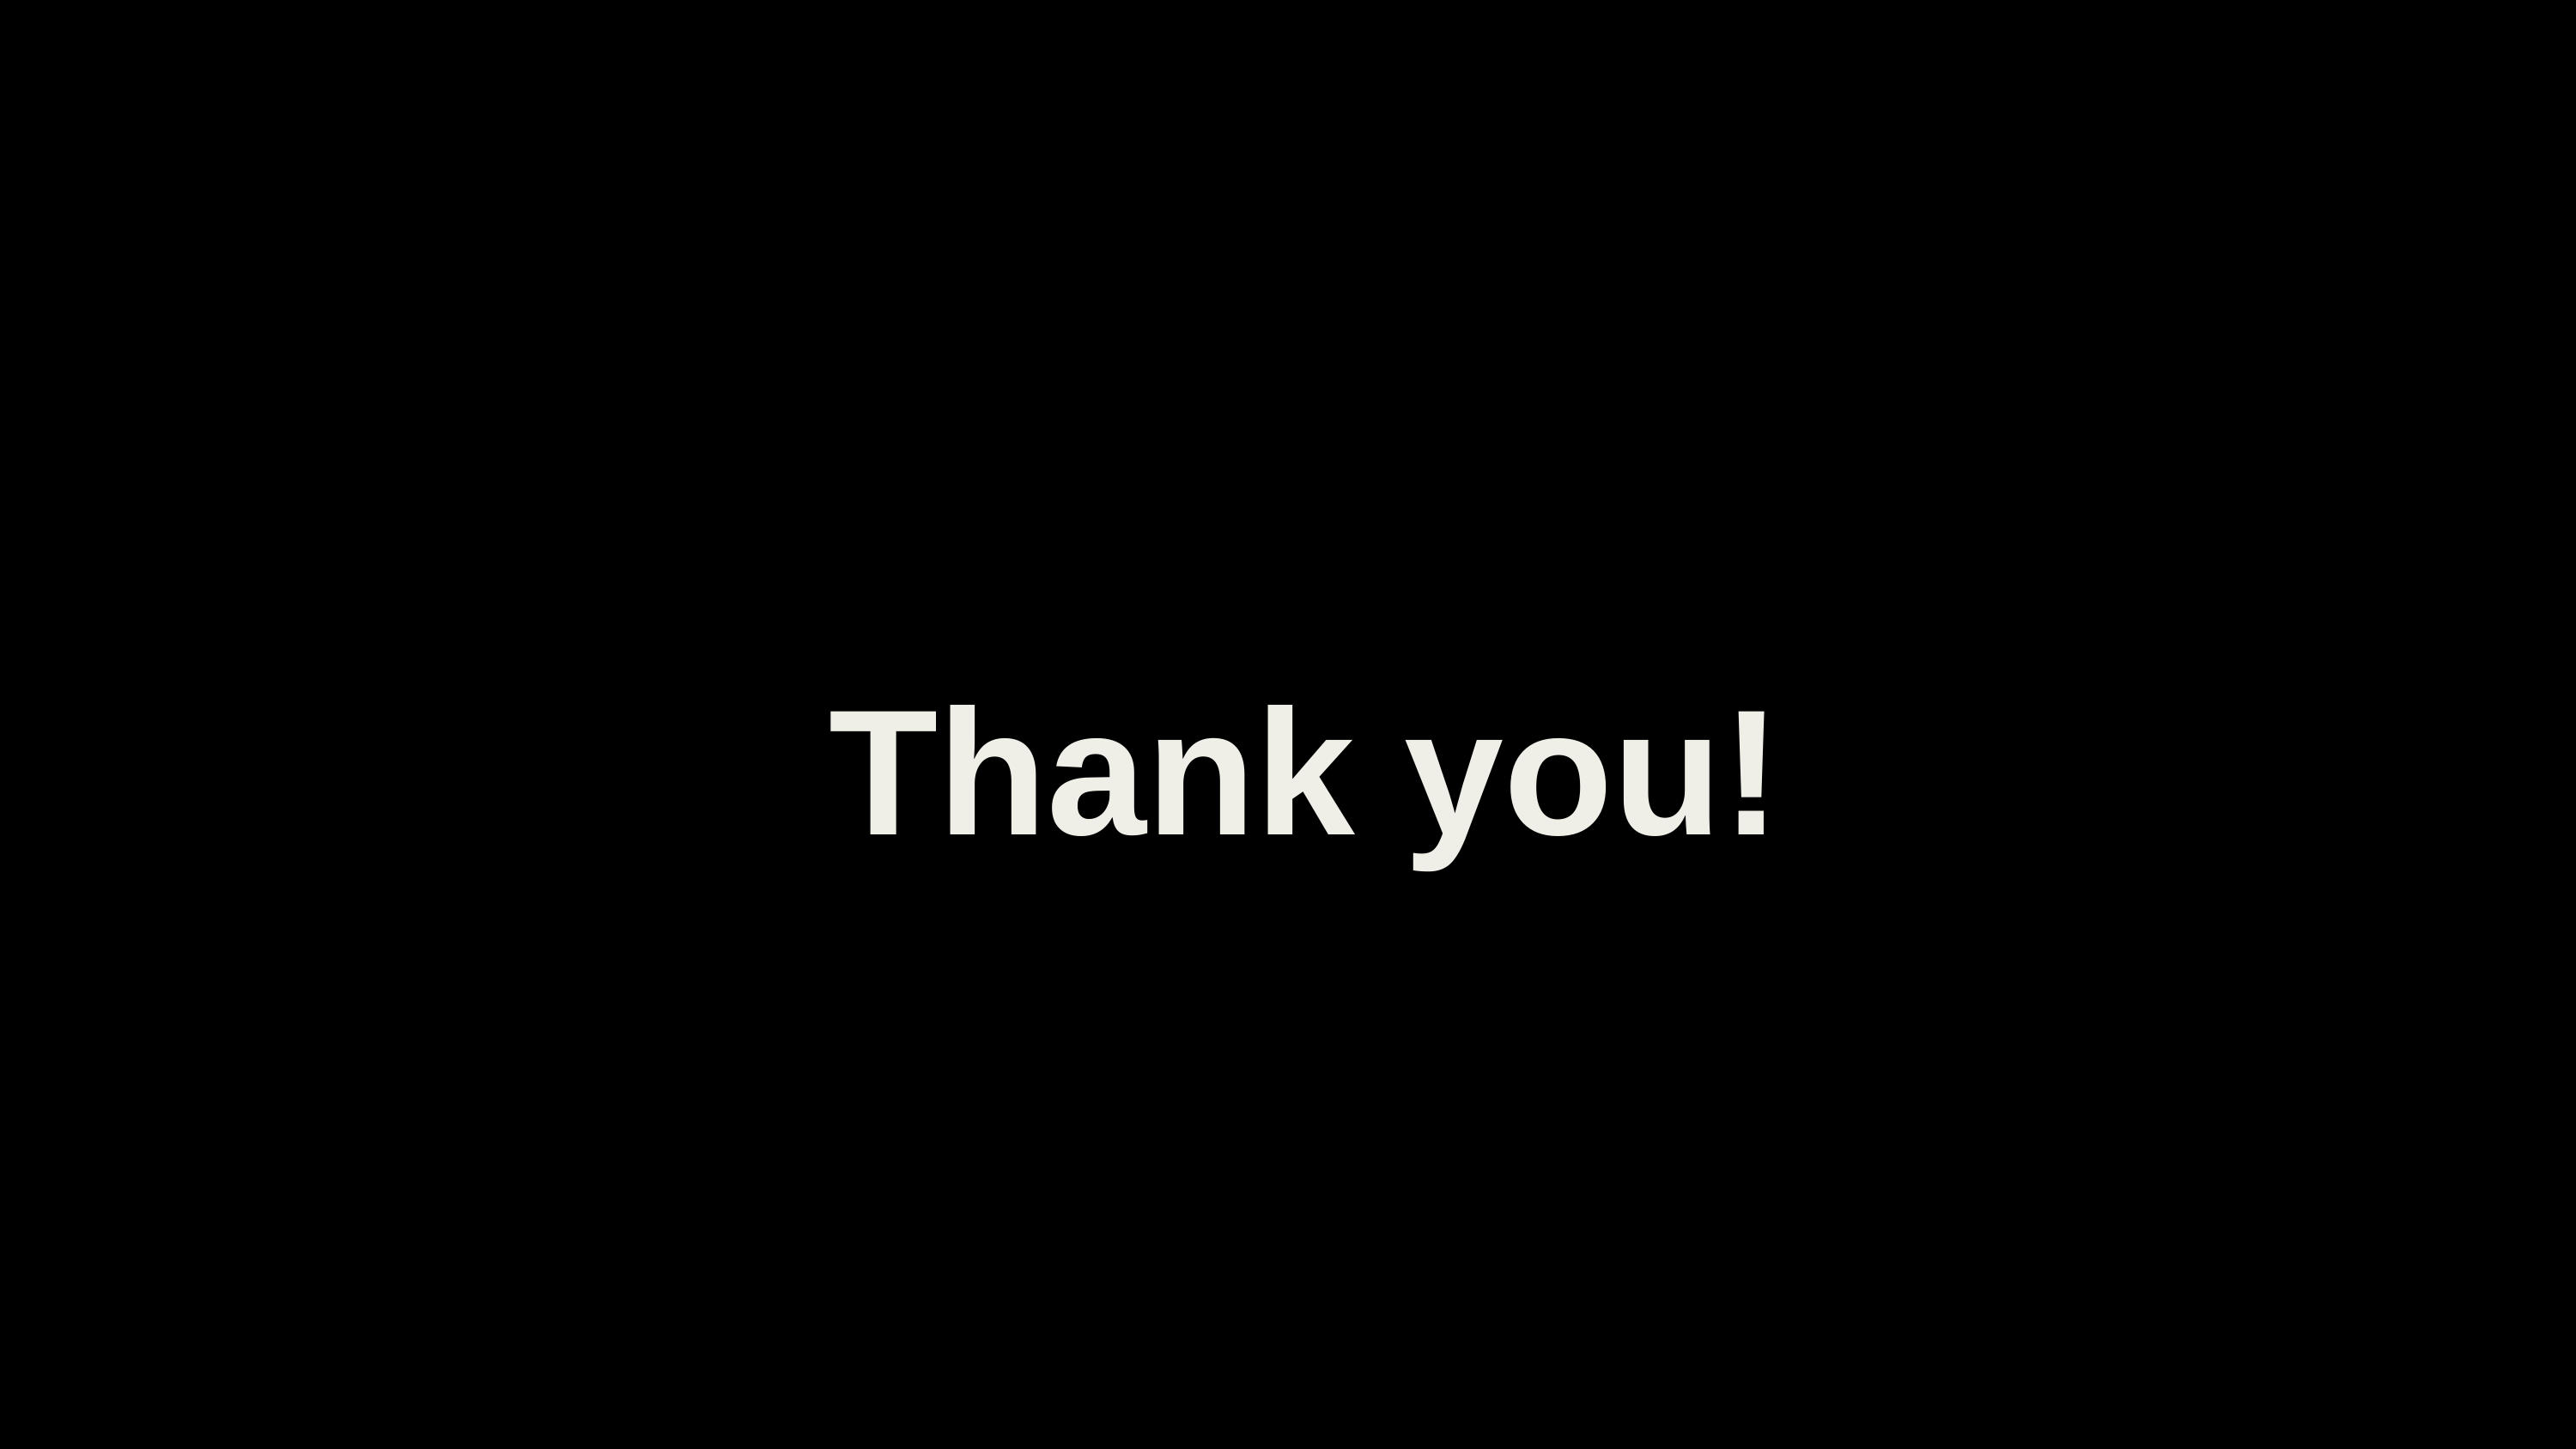

Do you have any questions?

Thank you!